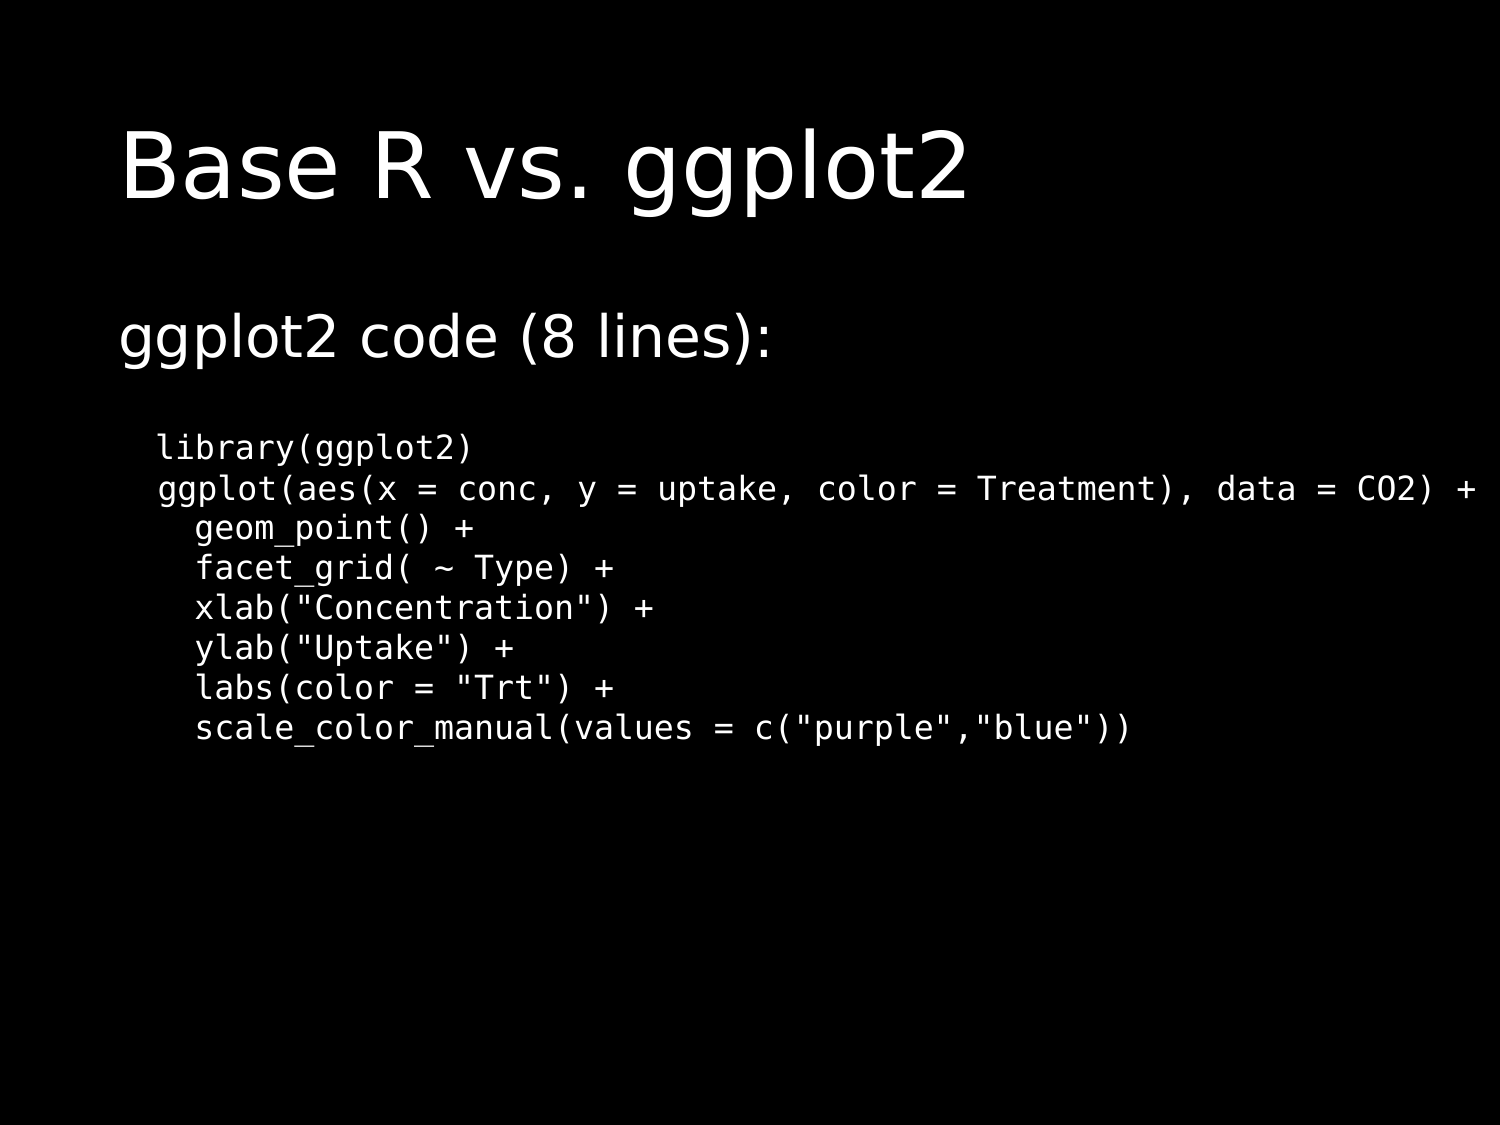

# Base R vs. ggplot2
ggplot2 code (8 lines):

library(ggplot2)
ggplot(aes(x = conc, y = uptake, color = Treatment), data = CO2) +
geom_point() +
facet_grid( ~ Type) +
xlab("Concentration") +
ylab("Uptake") +
labs(color = "Trt") +
scale_color_manual(values = c("purple","blue"))